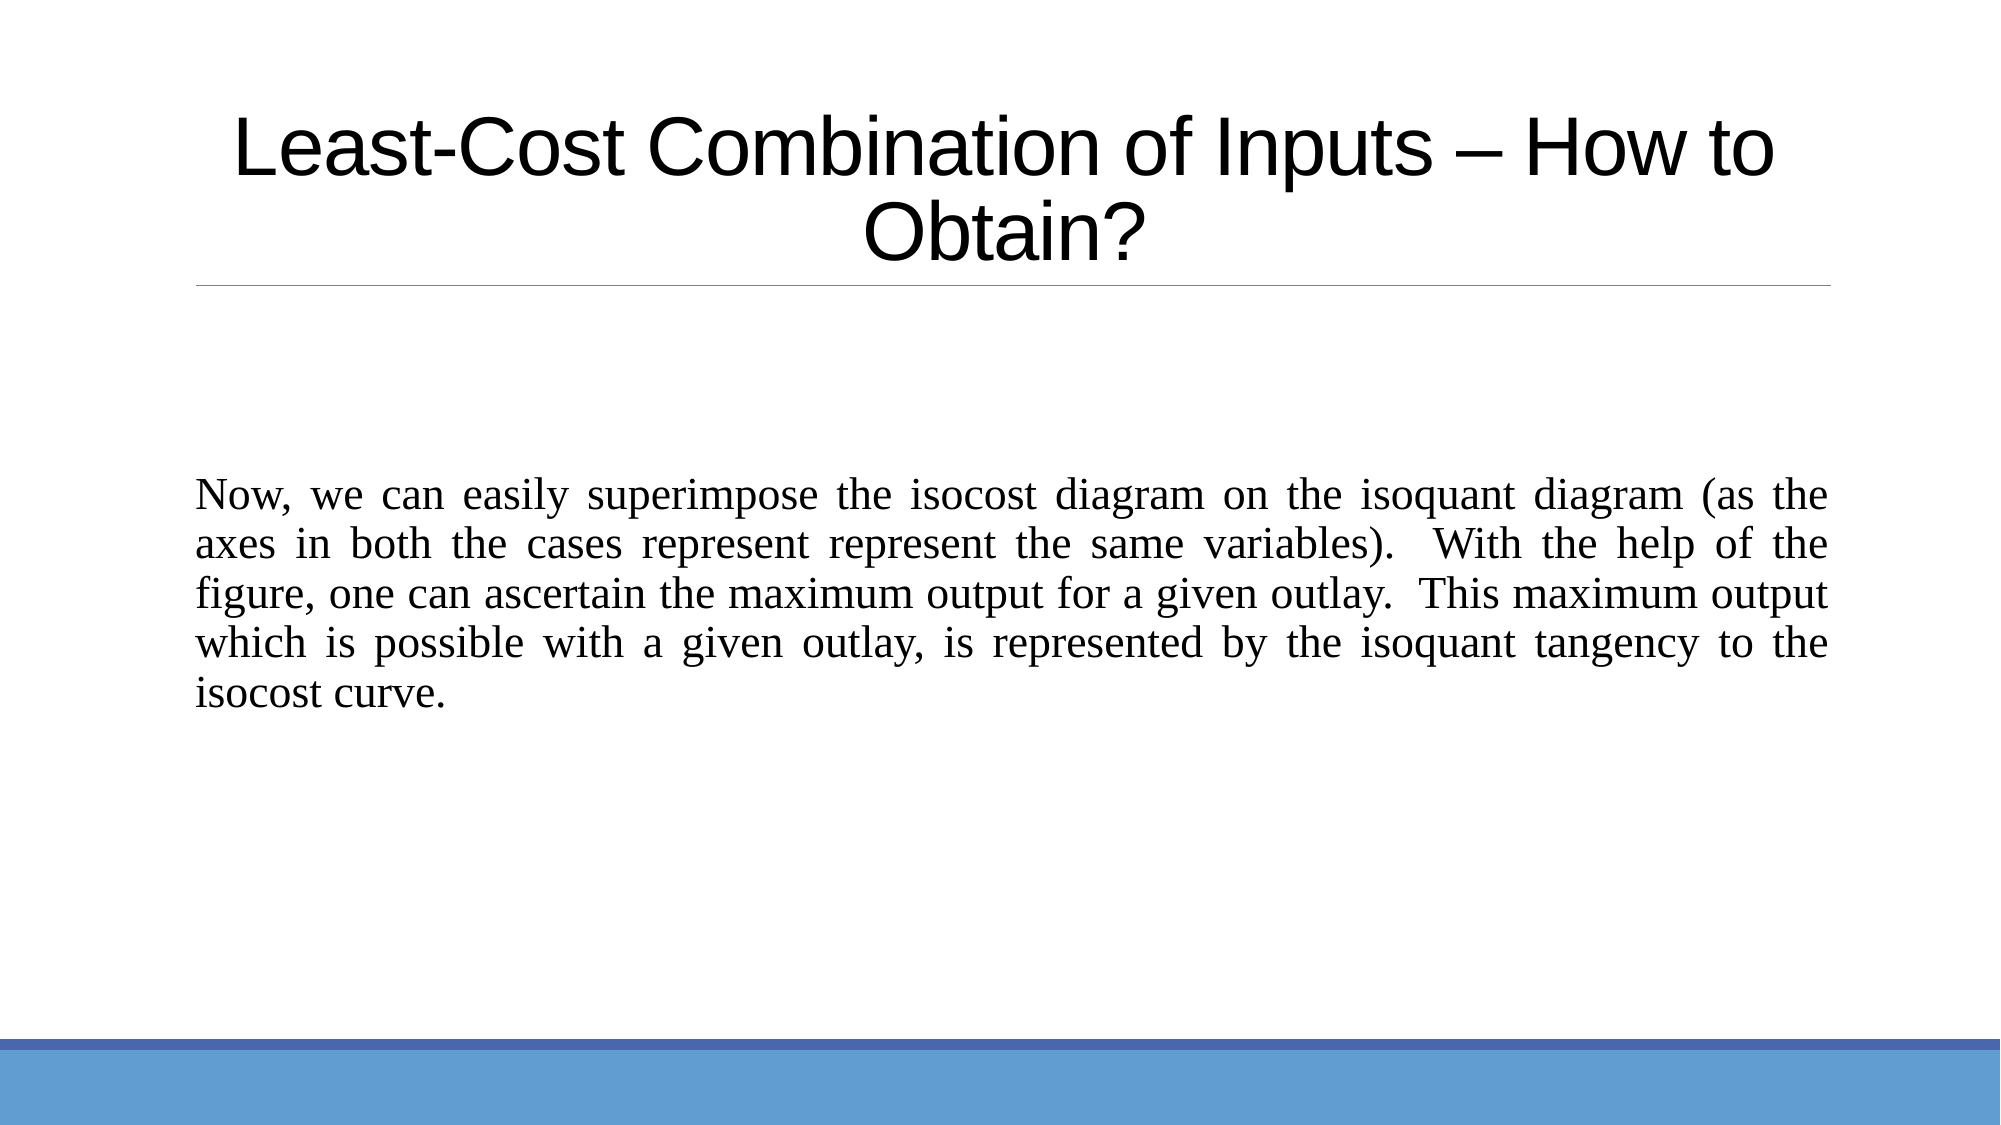

# Least-Cost Combination of Inputs – How to Obtain?
Now, we can easily superimpose the isocost diagram on the isoquant diagram (as the axes in both the cases represent represent the same variables).  With the help of the figure, one can ascertain the maximum output for a given outlay.  This maximum output which is possible with a given outlay, is represented by the isoquant tangency to the isocost curve.